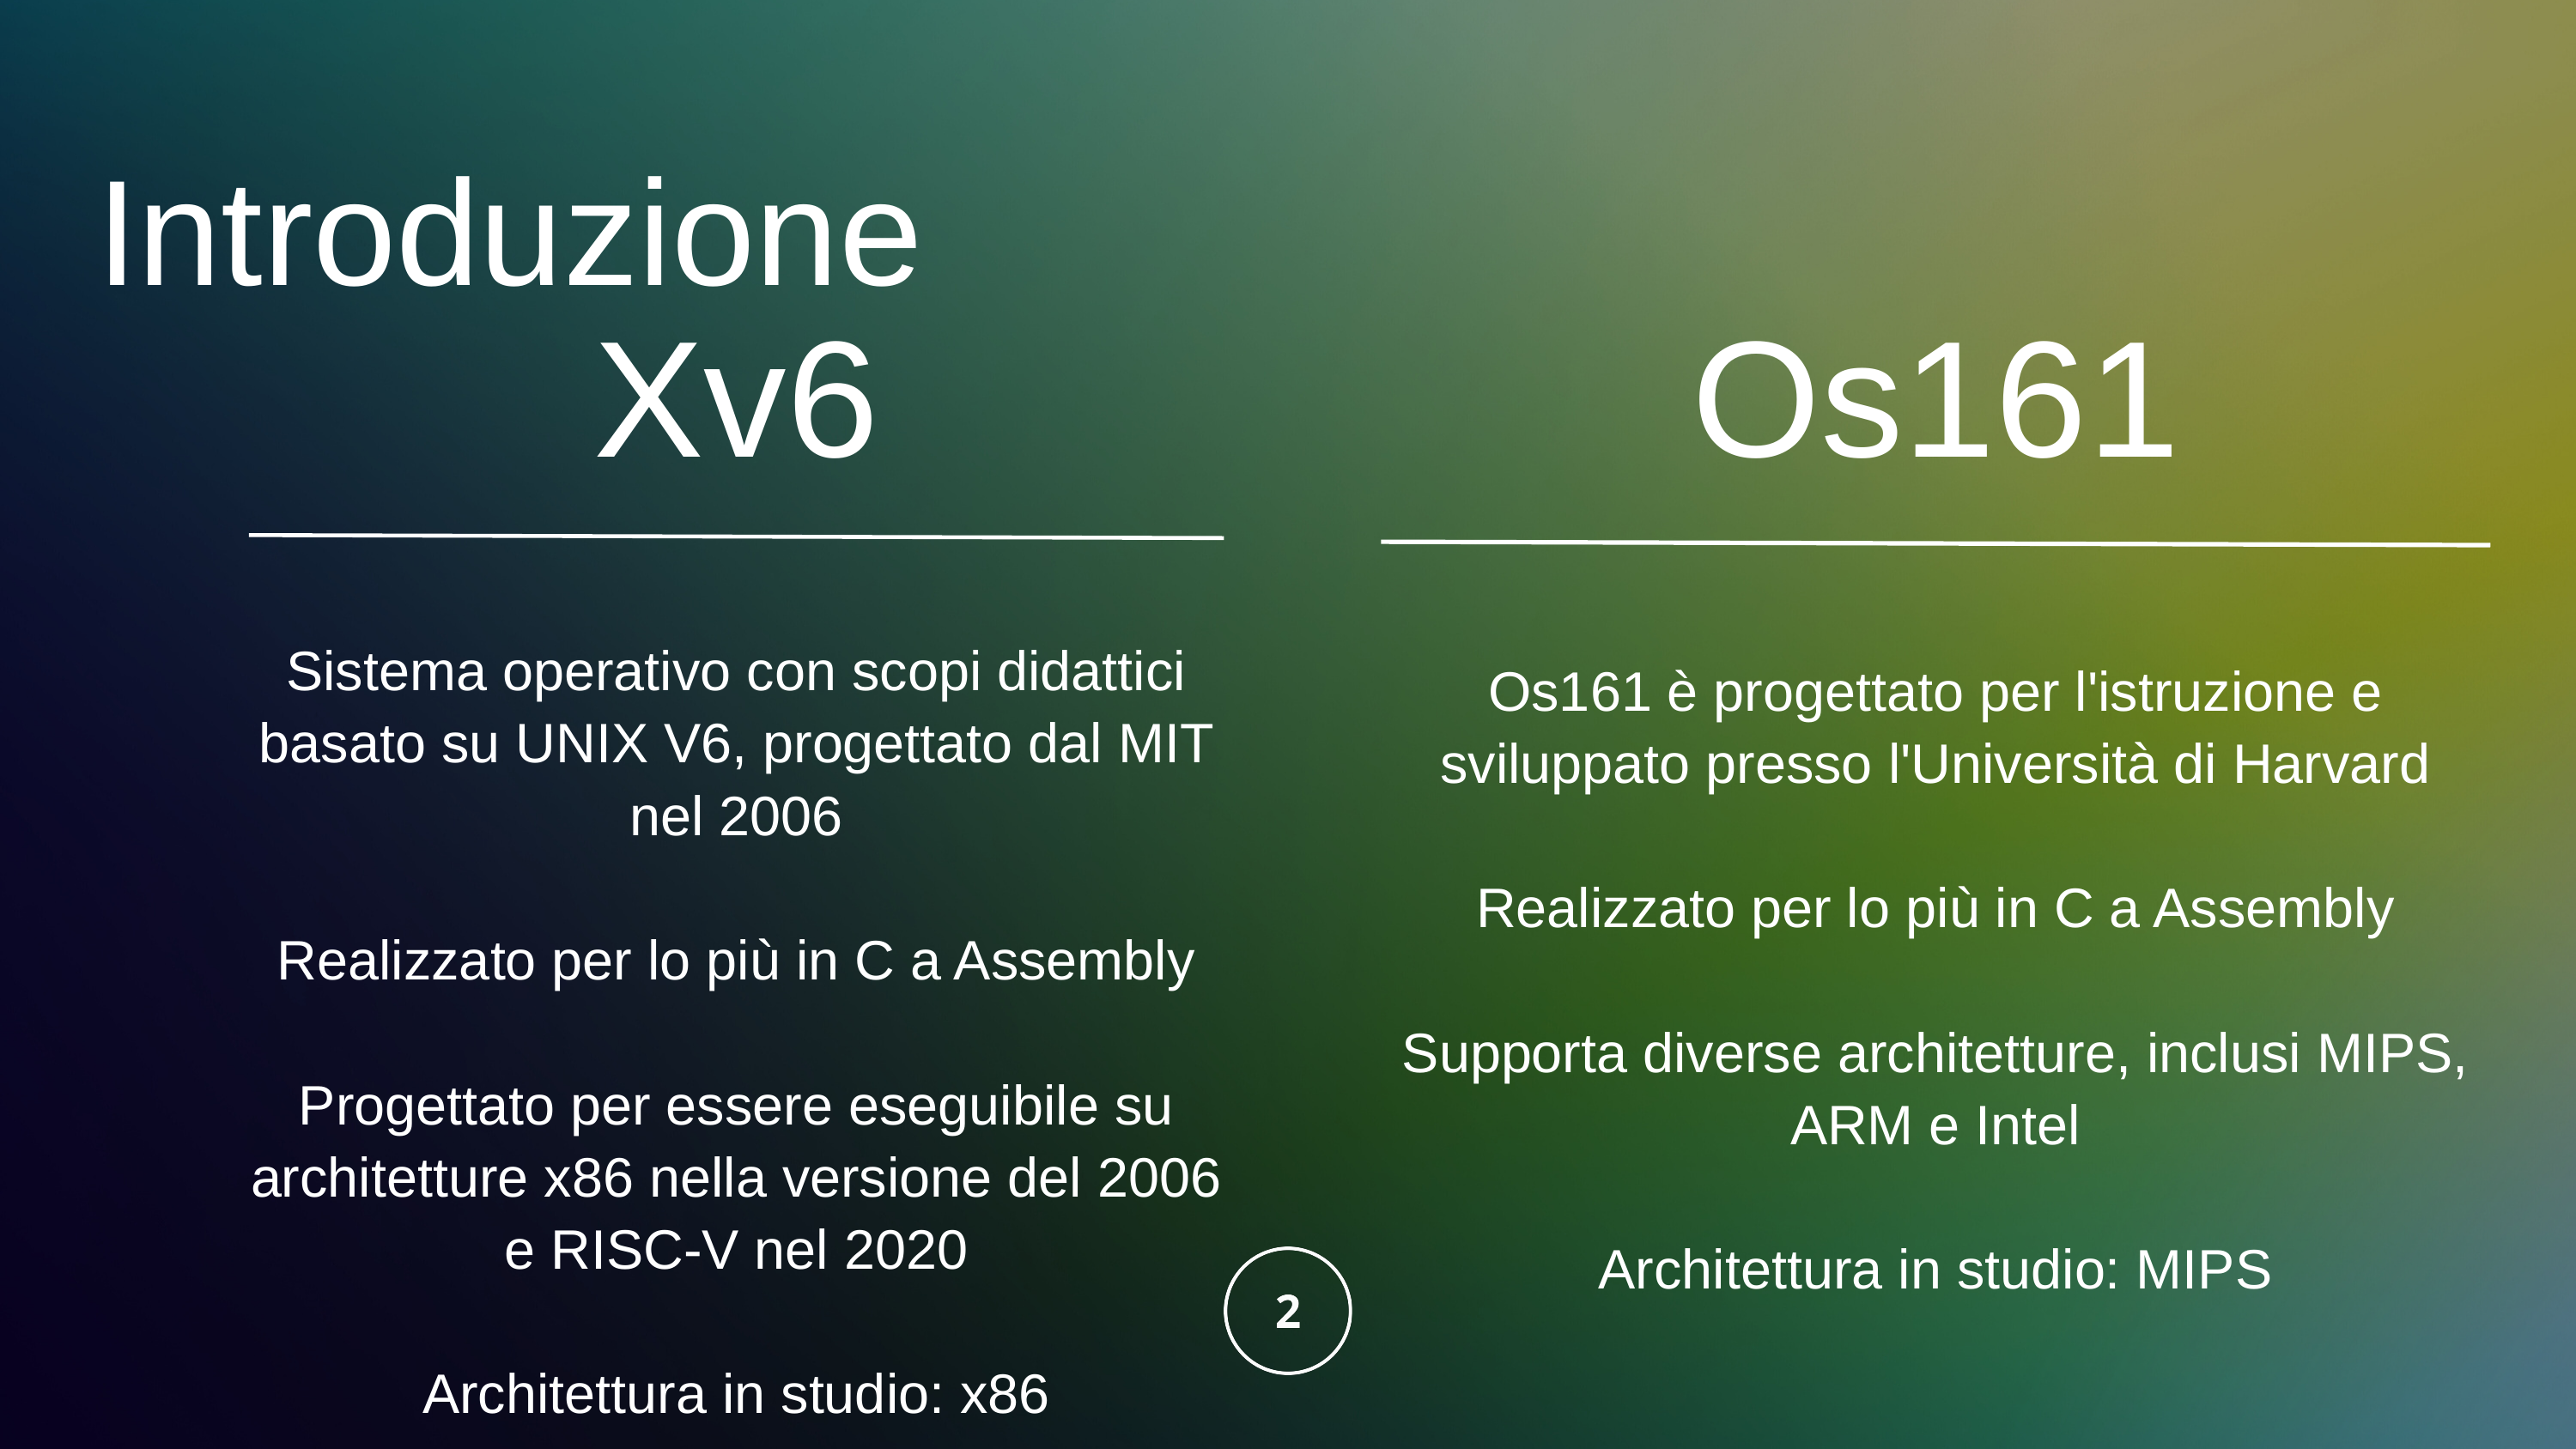

Introduzione
Xv6

Sistema operativo con scopi didattici basato su UNIX V6, progettato dal MIT nel 2006

Realizzato per lo più in C a Assembly

Progettato per essere eseguibile su architetture x86 nella versione del 2006 e RISC-V nel 2020

Architettura in studio: x86

Os161

Os161 è progettato per l'istruzione e sviluppato presso l'Università di Harvard

Realizzato per lo più in C a Assembly

Supporta diverse architetture, inclusi MIPS, ARM e Intel

Architettura in studio: MIPS